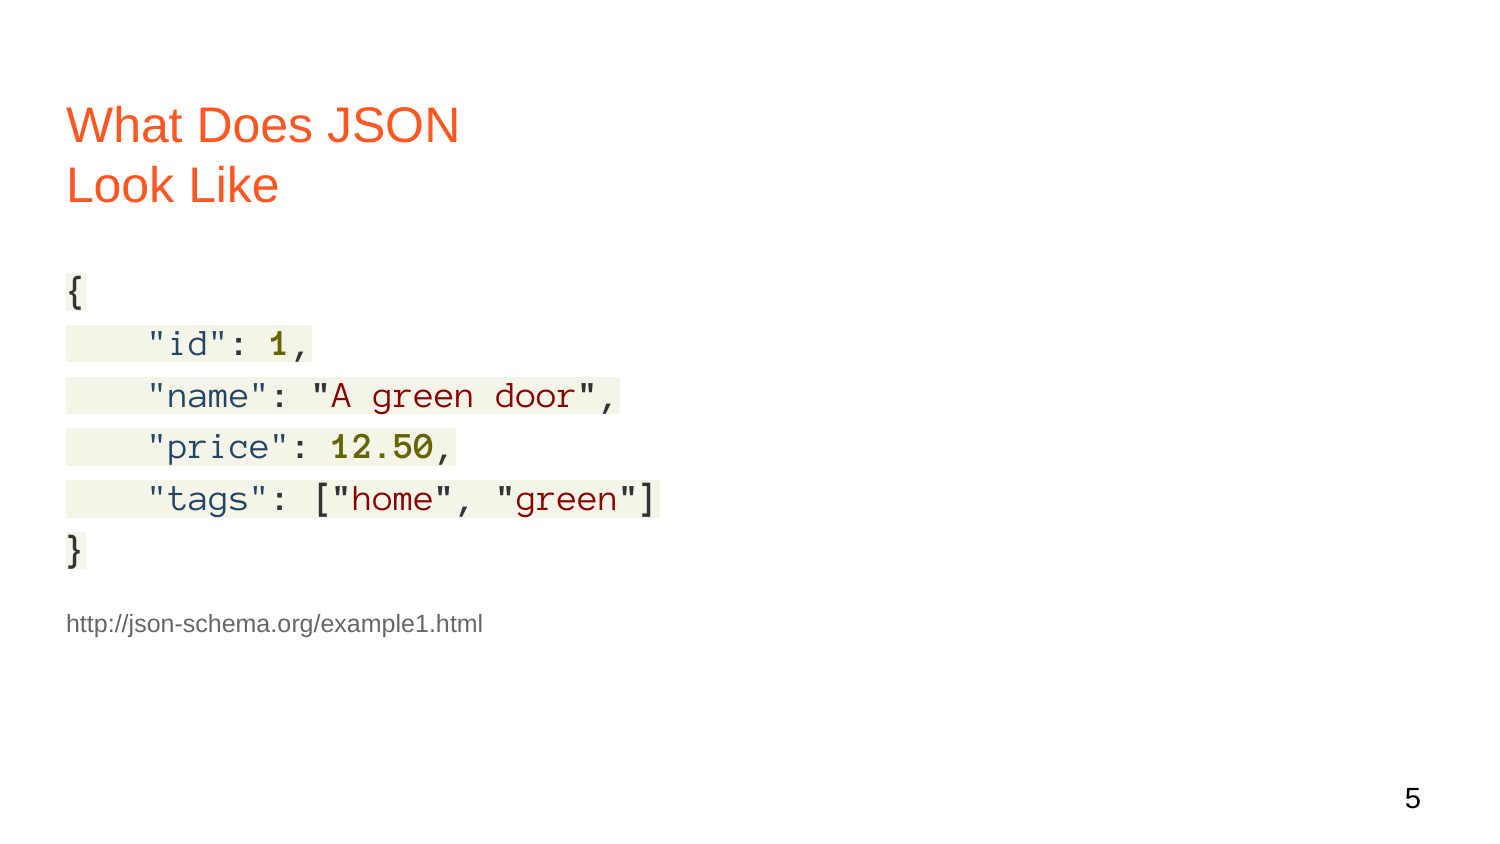

# What Does JSON Look Like
{
    "id": 1,
    "name": "A green door",
    "price": 12.50,
    "tags": ["home", "green"]
}
http://json-schema.org/example1.html
5